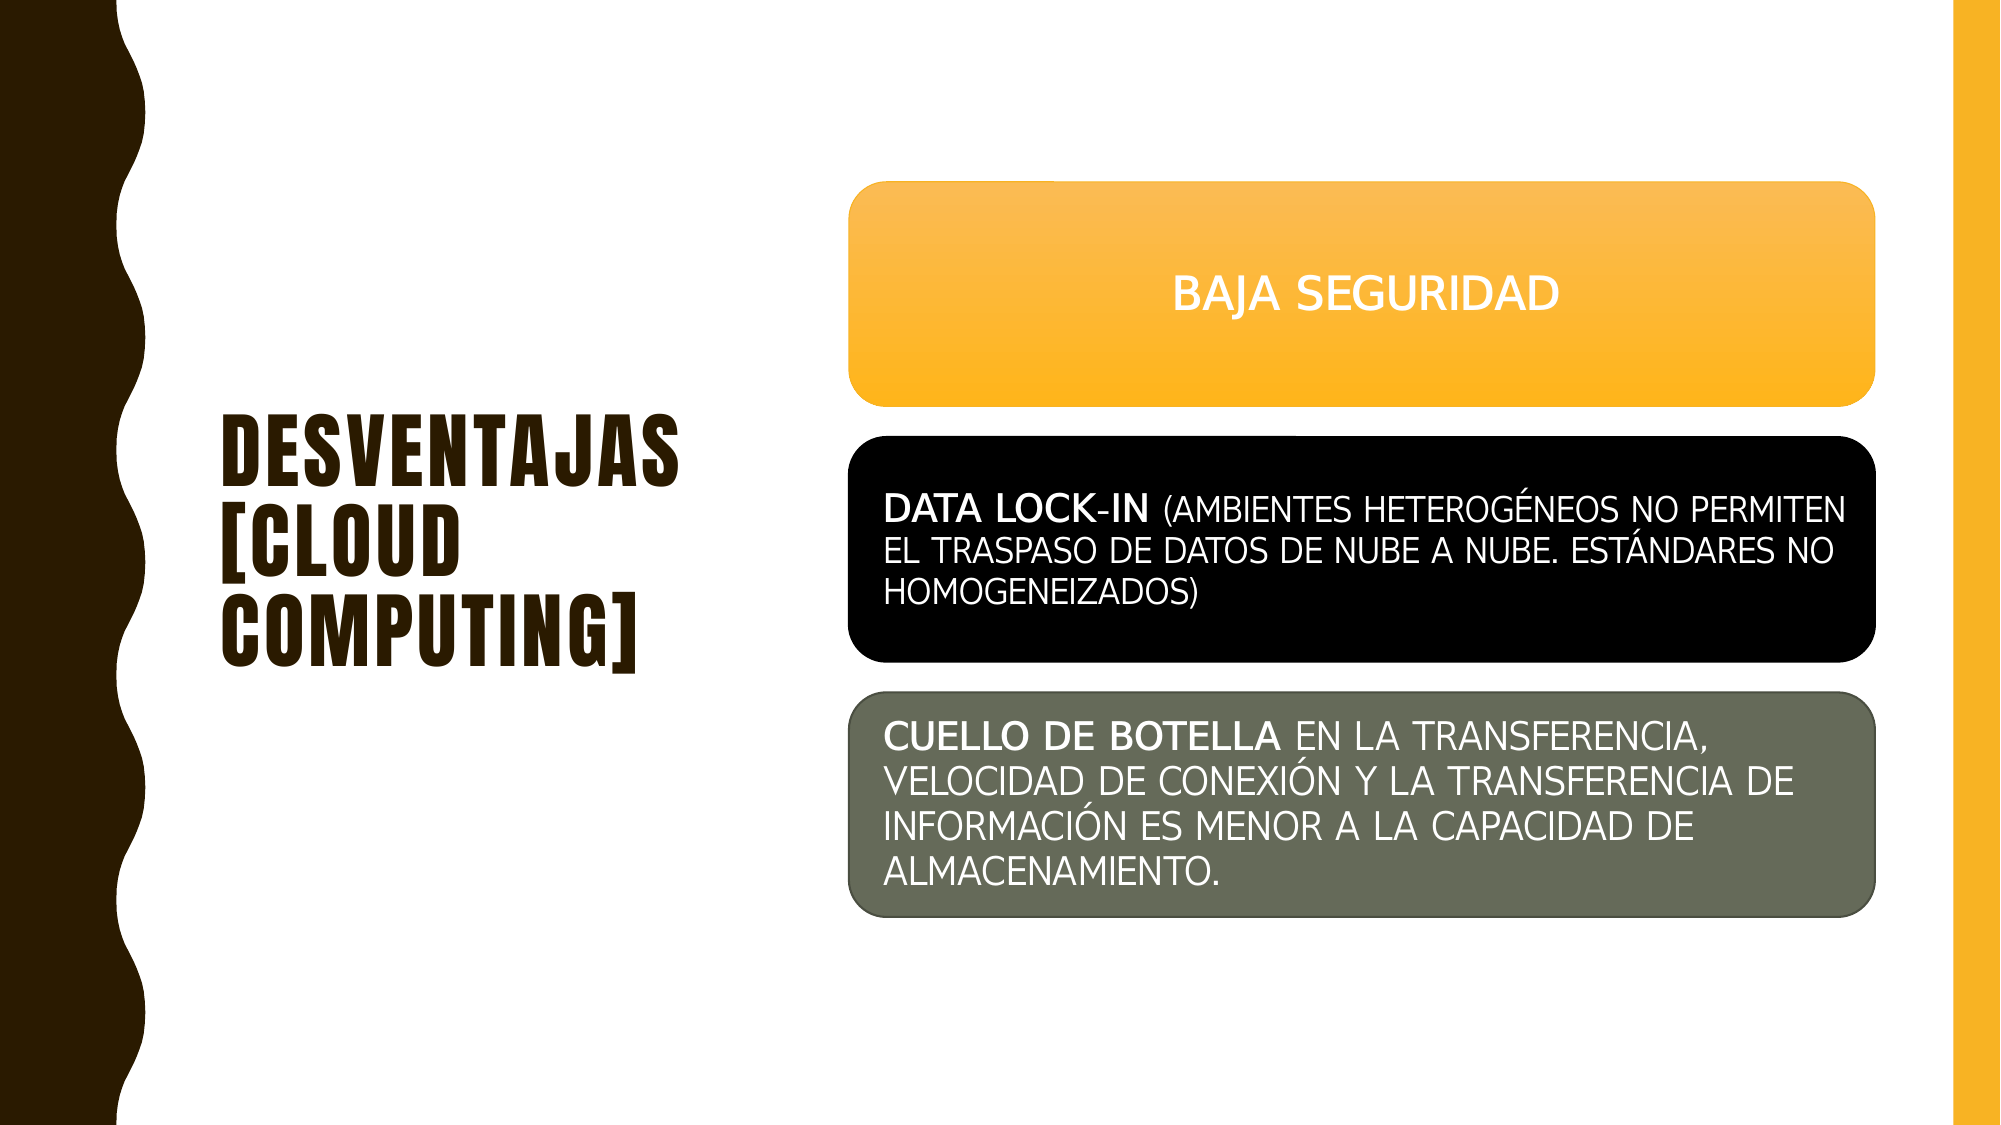

# desVentajas [cloud computing]
BAJA SEGURIDAD
DATA LOCK-IN (AMBIENTES HETEROGÉNEOS NO PERMITEN EL TRASPASO DE DATOS DE NUBE A NUBE. ESTÁNDARES NO HOMOGENEIZADOS)
CUELLO DE BOTELLA EN LA TRANSFERENCIA, VELOCIDAD DE CONEXIÓN Y LA TRANSFERENCIA DE INFORMACIÓN ES MENOR A LA CAPACIDAD DE ALMACENAMIENTO.